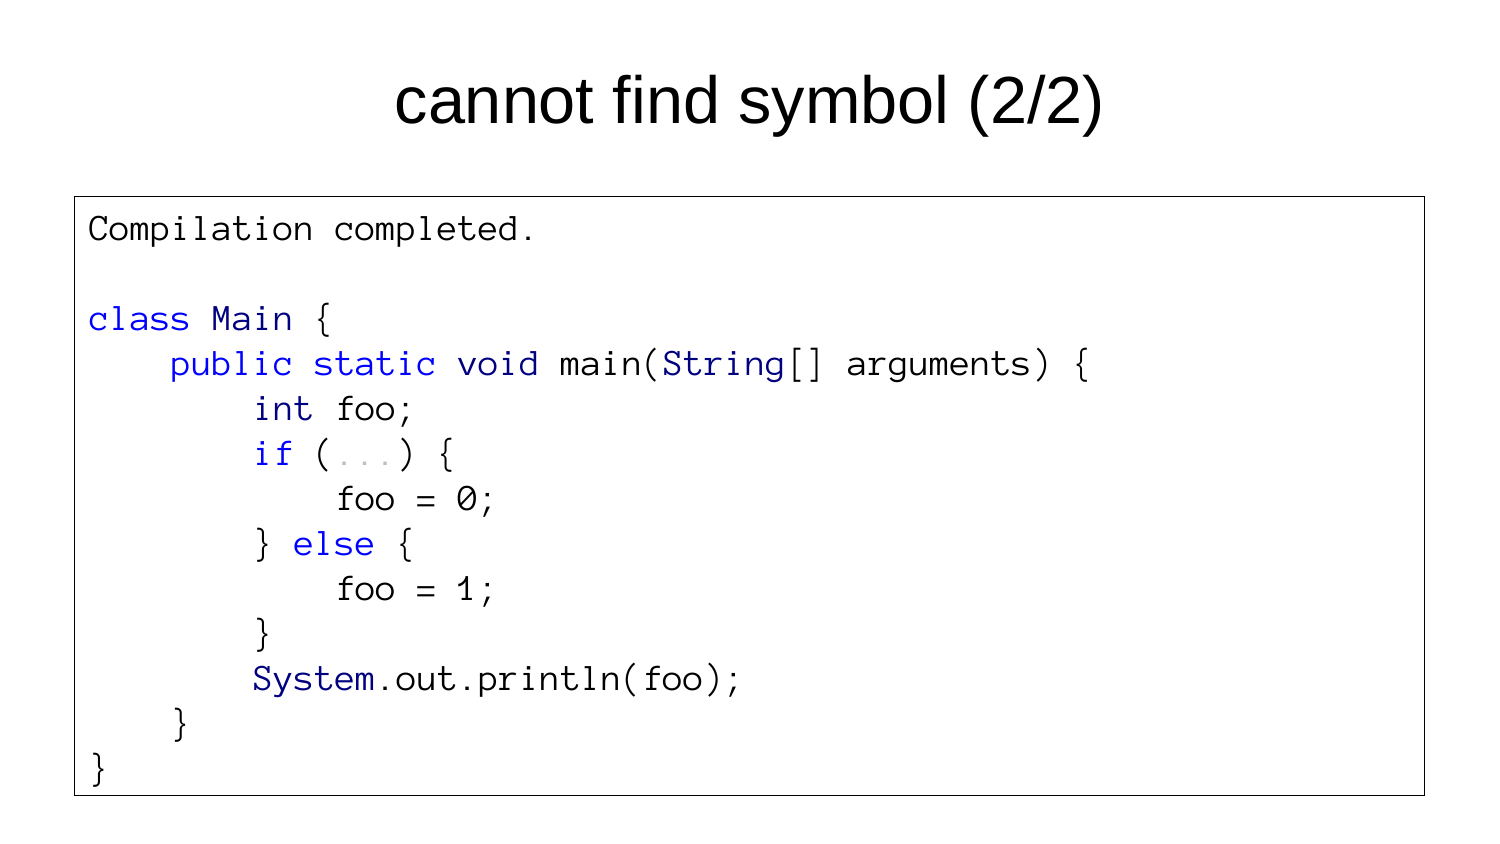

# cannot find symbol (2/2)
Compilation completed.

class Main {
    public static void main(String[] arguments) {
        int foo;
        if (...) {
            foo = 0;
        } else {
            foo = 1;
        }
        System.out.println(foo);
    }
}